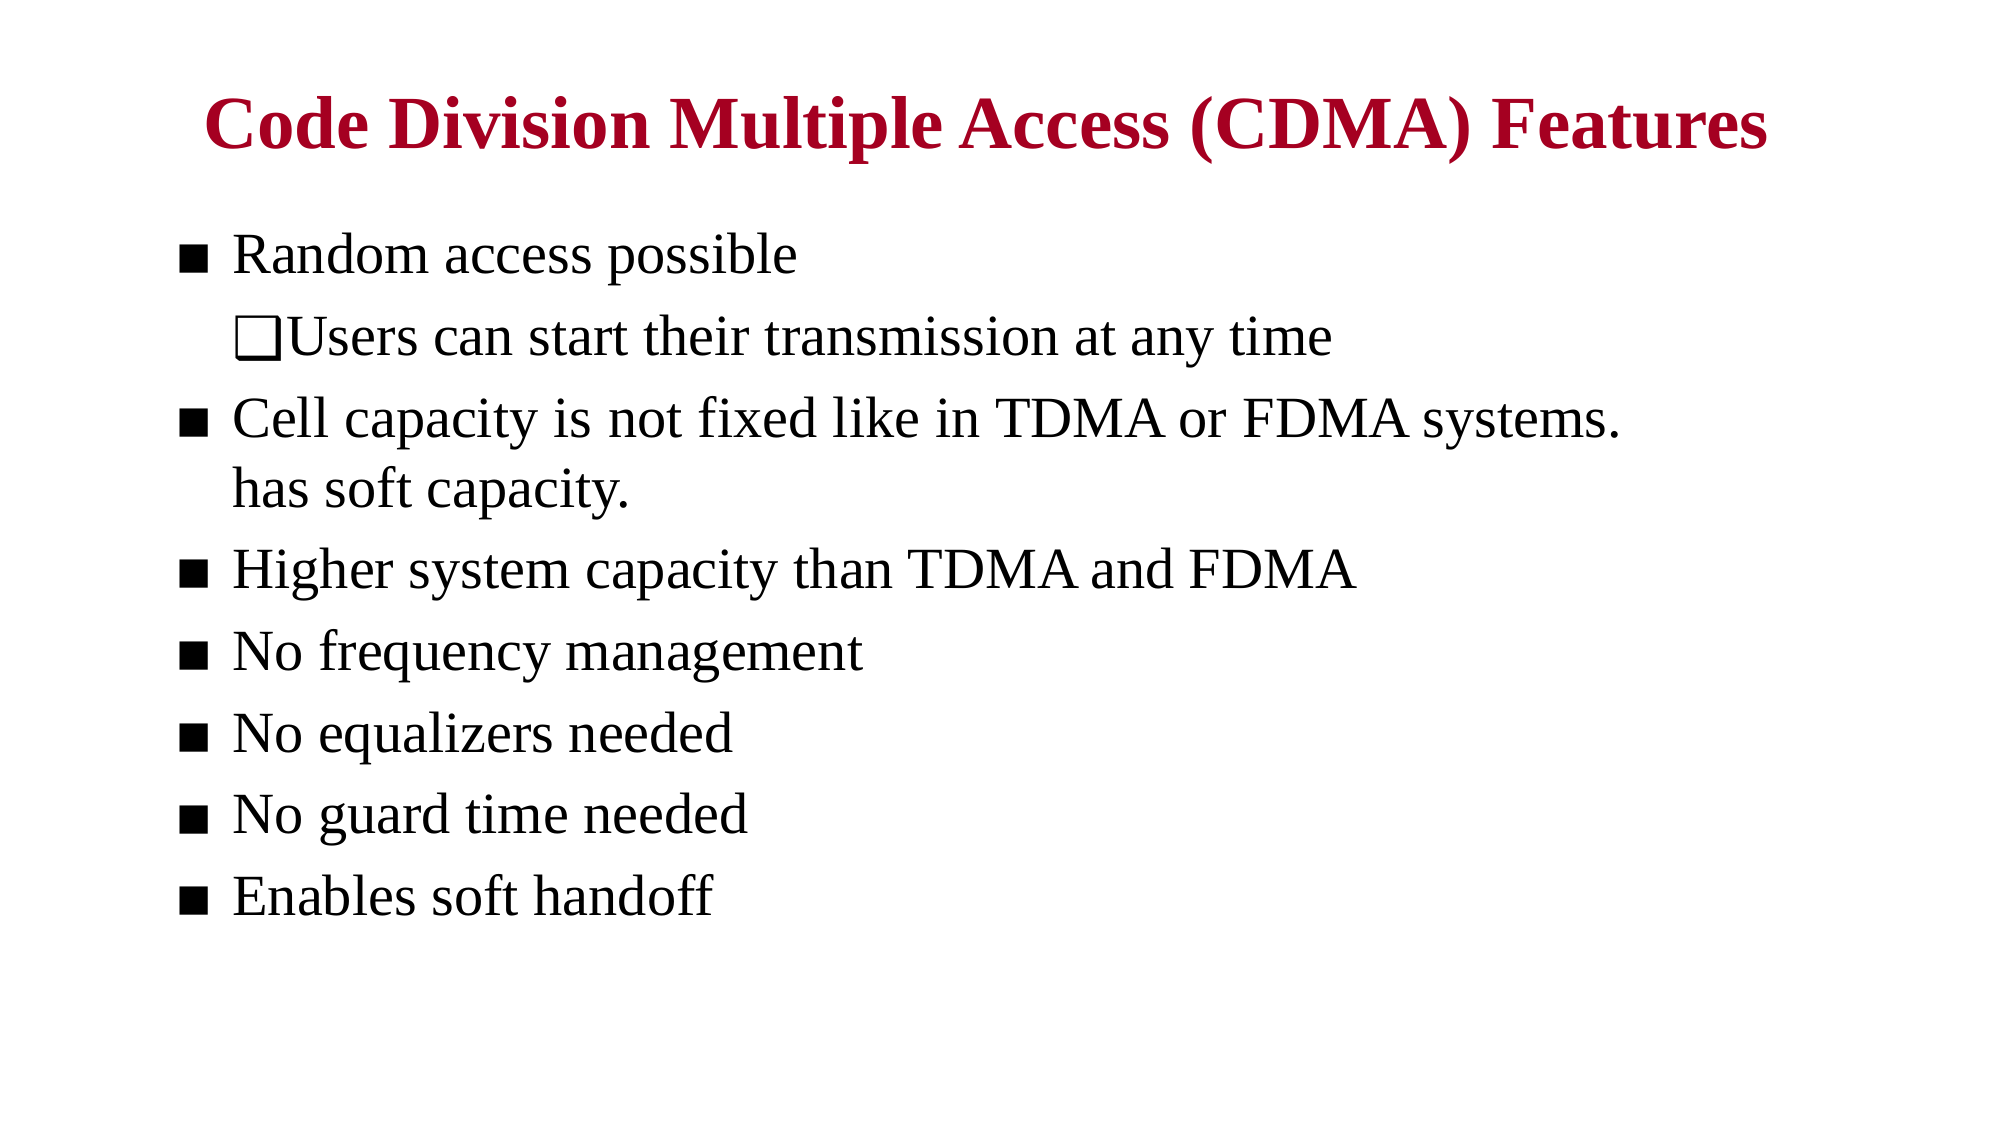

Code Division Multiple Access (CDMA) Features
Random access possible
Users can start their transmission at any time
Cell capacity is not fixed like in TDMA or FDMA systems. has soft capacity.
Higher system capacity than TDMA and FDMA
No frequency management
No equalizers needed
No guard time needed
Enables soft handoff